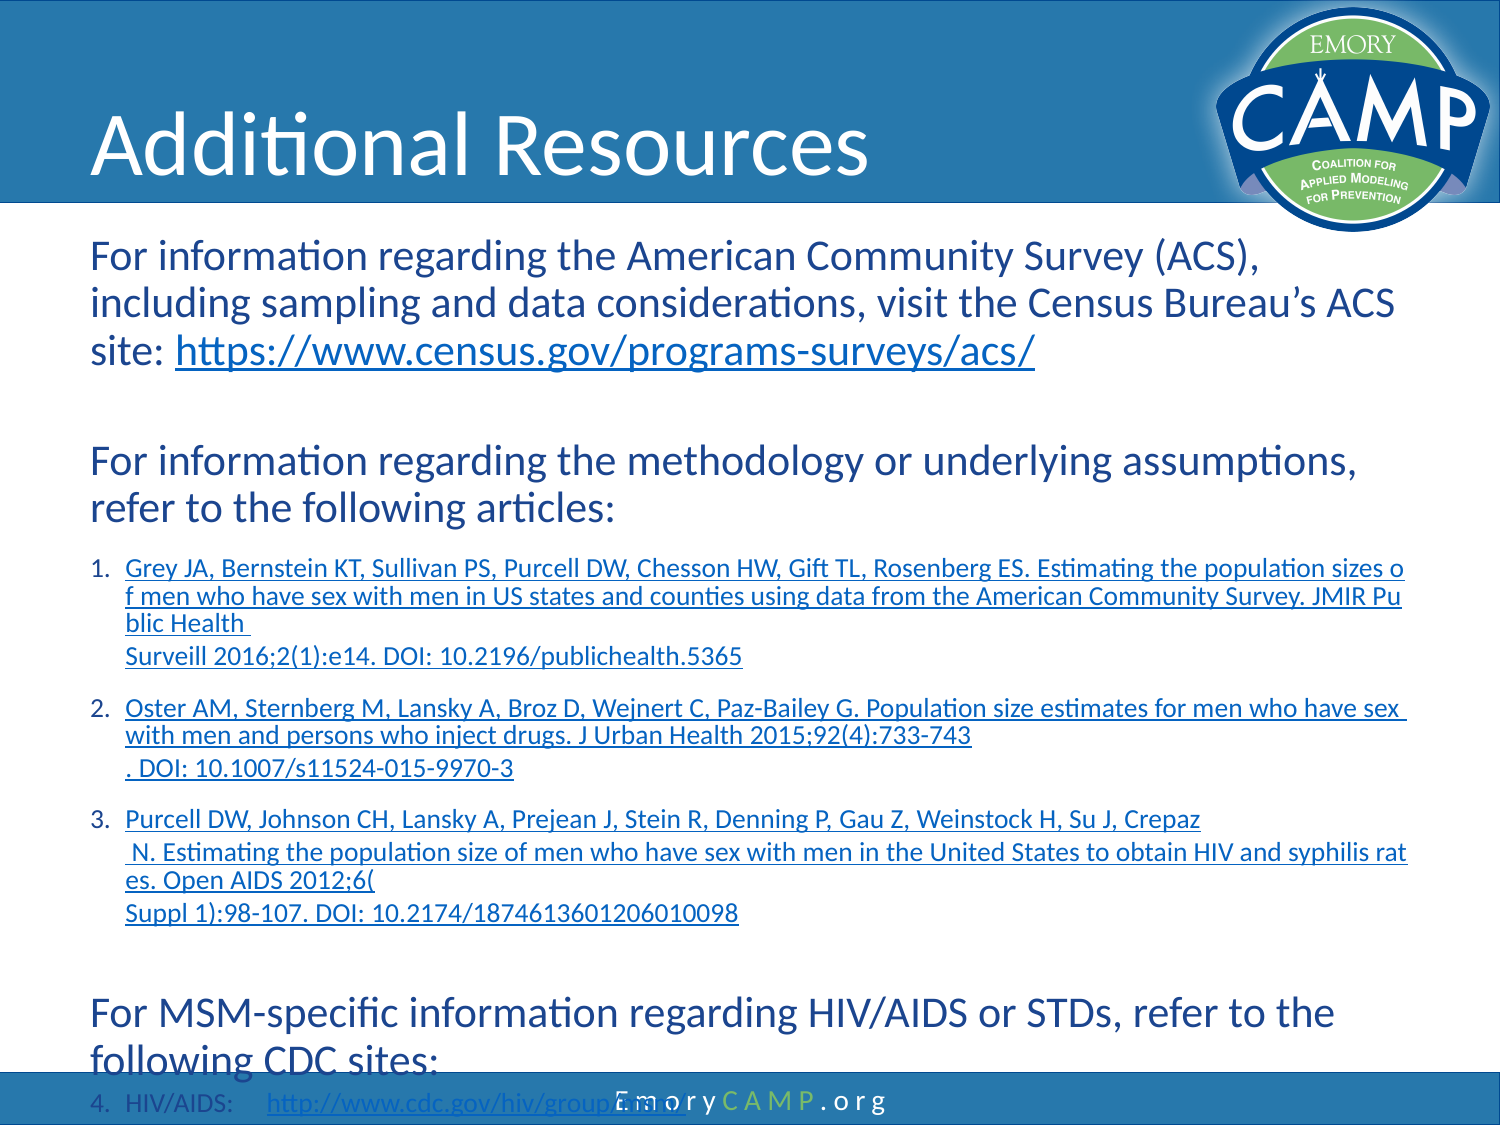

# Additional Resources
For information regarding the American Community Survey (ACS), including sampling and data considerations, visit the Census Bureau’s ACS site: https://www.census.gov/programs-surveys/acs/
For information regarding the methodology or underlying assumptions, refer to the following articles:
Grey JA, Bernstein KT, Sullivan PS, Purcell DW, Chesson HW, Gift TL, Rosenberg ES. Estimating the population sizes of men who have sex with men in US states and counties using data from the American Community Survey. JMIR Public Health Surveill 2016;2(1):e14. DOI: 10.2196/publichealth.5365
Oster AM, Sternberg M, Lansky A, Broz D, Wejnert C, Paz-Bailey G. Population size estimates for men who have sex with men and persons who inject drugs. J Urban Health 2015;92(4):733-743. DOI: 10.1007/s11524-015-9970-3
Purcell DW, Johnson CH, Lansky A, Prejean J, Stein R, Denning P, Gau Z, Weinstock H, Su J, Crepaz N. Estimating the population size of men who have sex with men in the United States to obtain HIV and syphilis rates. Open AIDS 2012;6(Suppl 1):98-107. DOI: 10.2174/1874613601206010098
For MSM-specific information regarding HIV/AIDS or STDs, refer to the following CDC sites:
HIV/AIDS: 	http://www.cdc.gov/hiv/group/msm/
STD: 	http://www.cdc.gov/std/life-stages-populations/msm.htm